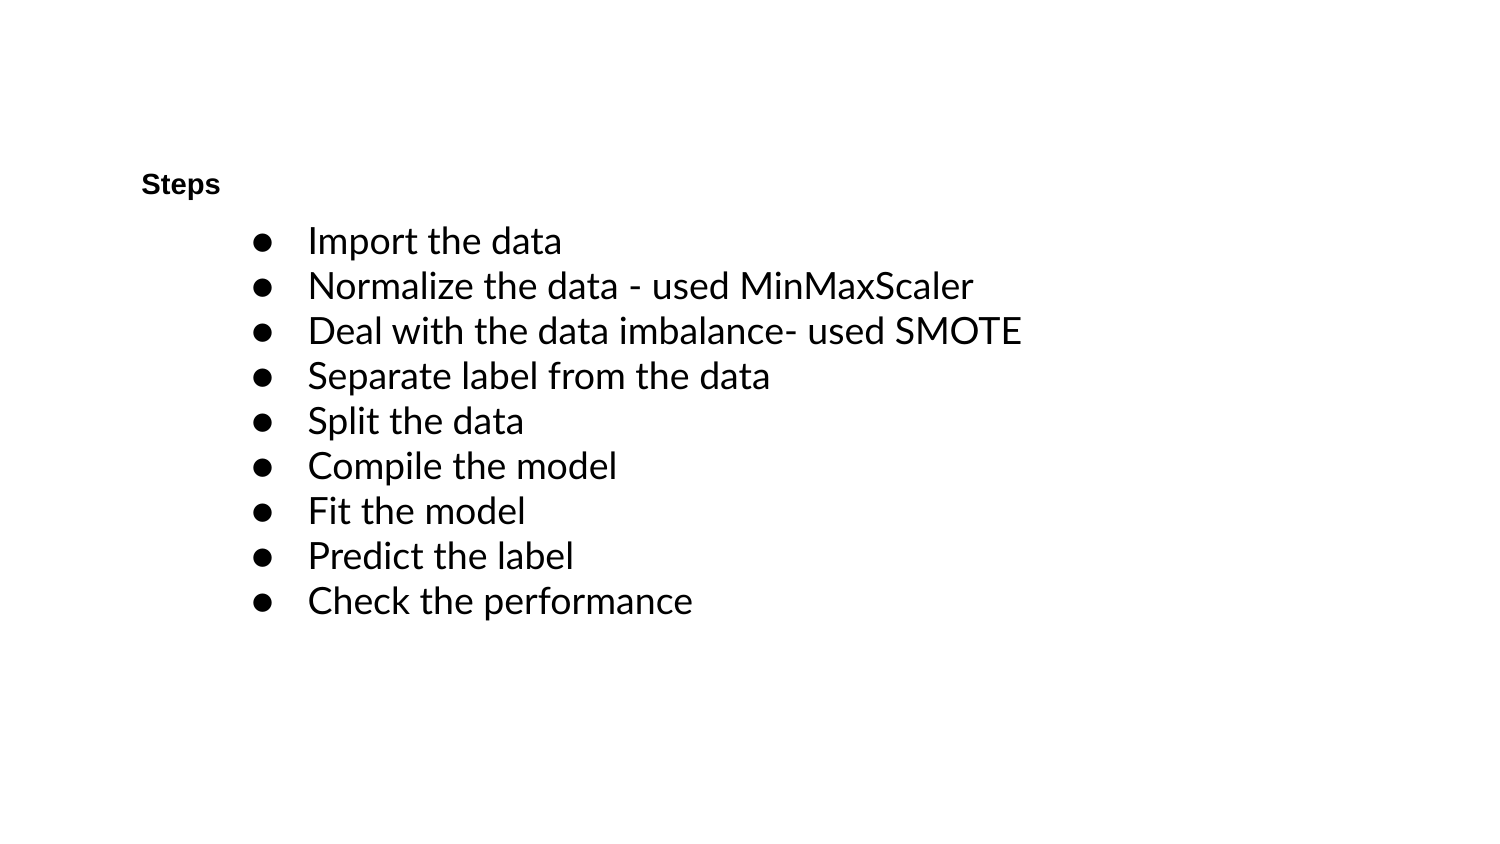

Steps
Import the data
Normalize the data - used MinMaxScaler
Deal with the data imbalance- used SMOTE
Separate label from the data
Split the data
Compile the model
Fit the model
Predict the label
Check the performance